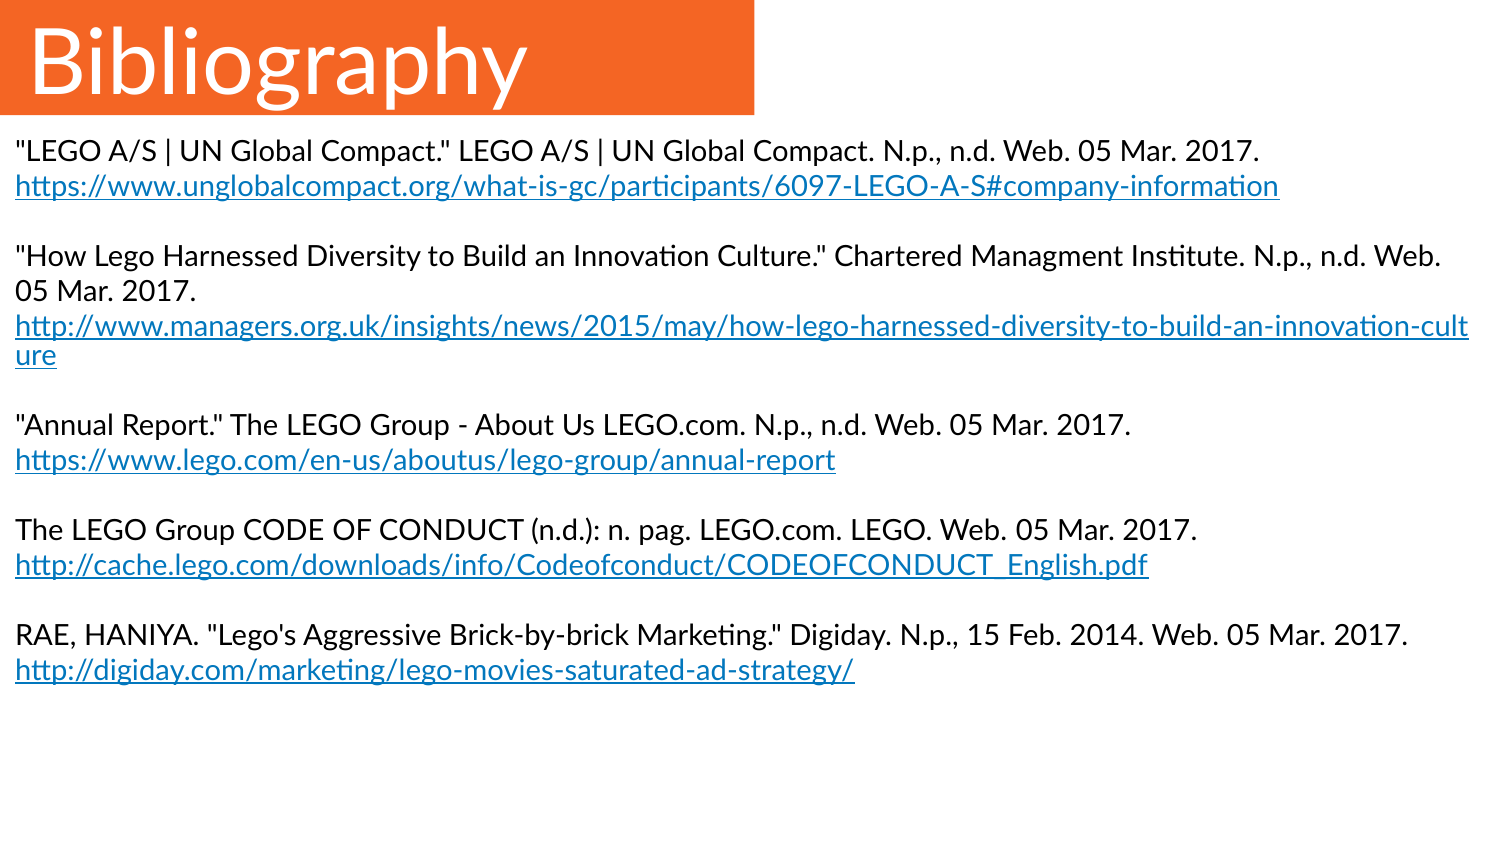

# Bibliography
"LEGO A/S | UN Global Compact." LEGO A/S | UN Global Compact. N.p., n.d. Web. 05 Mar. 2017.
https://www.unglobalcompact.org/what-is-gc/participants/6097-LEGO-A-S#company-information

"How Lego Harnessed Diversity to Build an Innovation Culture." Chartered Managment Institute. N.p., n.d. Web. 05 Mar. 2017.
http://www.managers.org.uk/insights/news/2015/may/how-lego-harnessed-diversity-to-build-an-innovation-culture

"Annual Report." The LEGO Group - About Us LEGO.com. N.p., n.d. Web. 05 Mar. 2017.
https://www.lego.com/en-us/aboutus/lego-group/annual-report

The LEGO Group CODE OF CONDUCT (n.d.): n. pag. LEGO.com. LEGO. Web. 05 Mar. 2017.
http://cache.lego.com/downloads/info/Codeofconduct/CODEOFCONDUCT_English.pdf

RAE, HANIYA. "Lego's Aggressive Brick-by-brick Marketing." Digiday. N.p., 15 Feb. 2014. Web. 05 Mar. 2017.
http://digiday.com/marketing/lego-movies-saturated-ad-strategy/